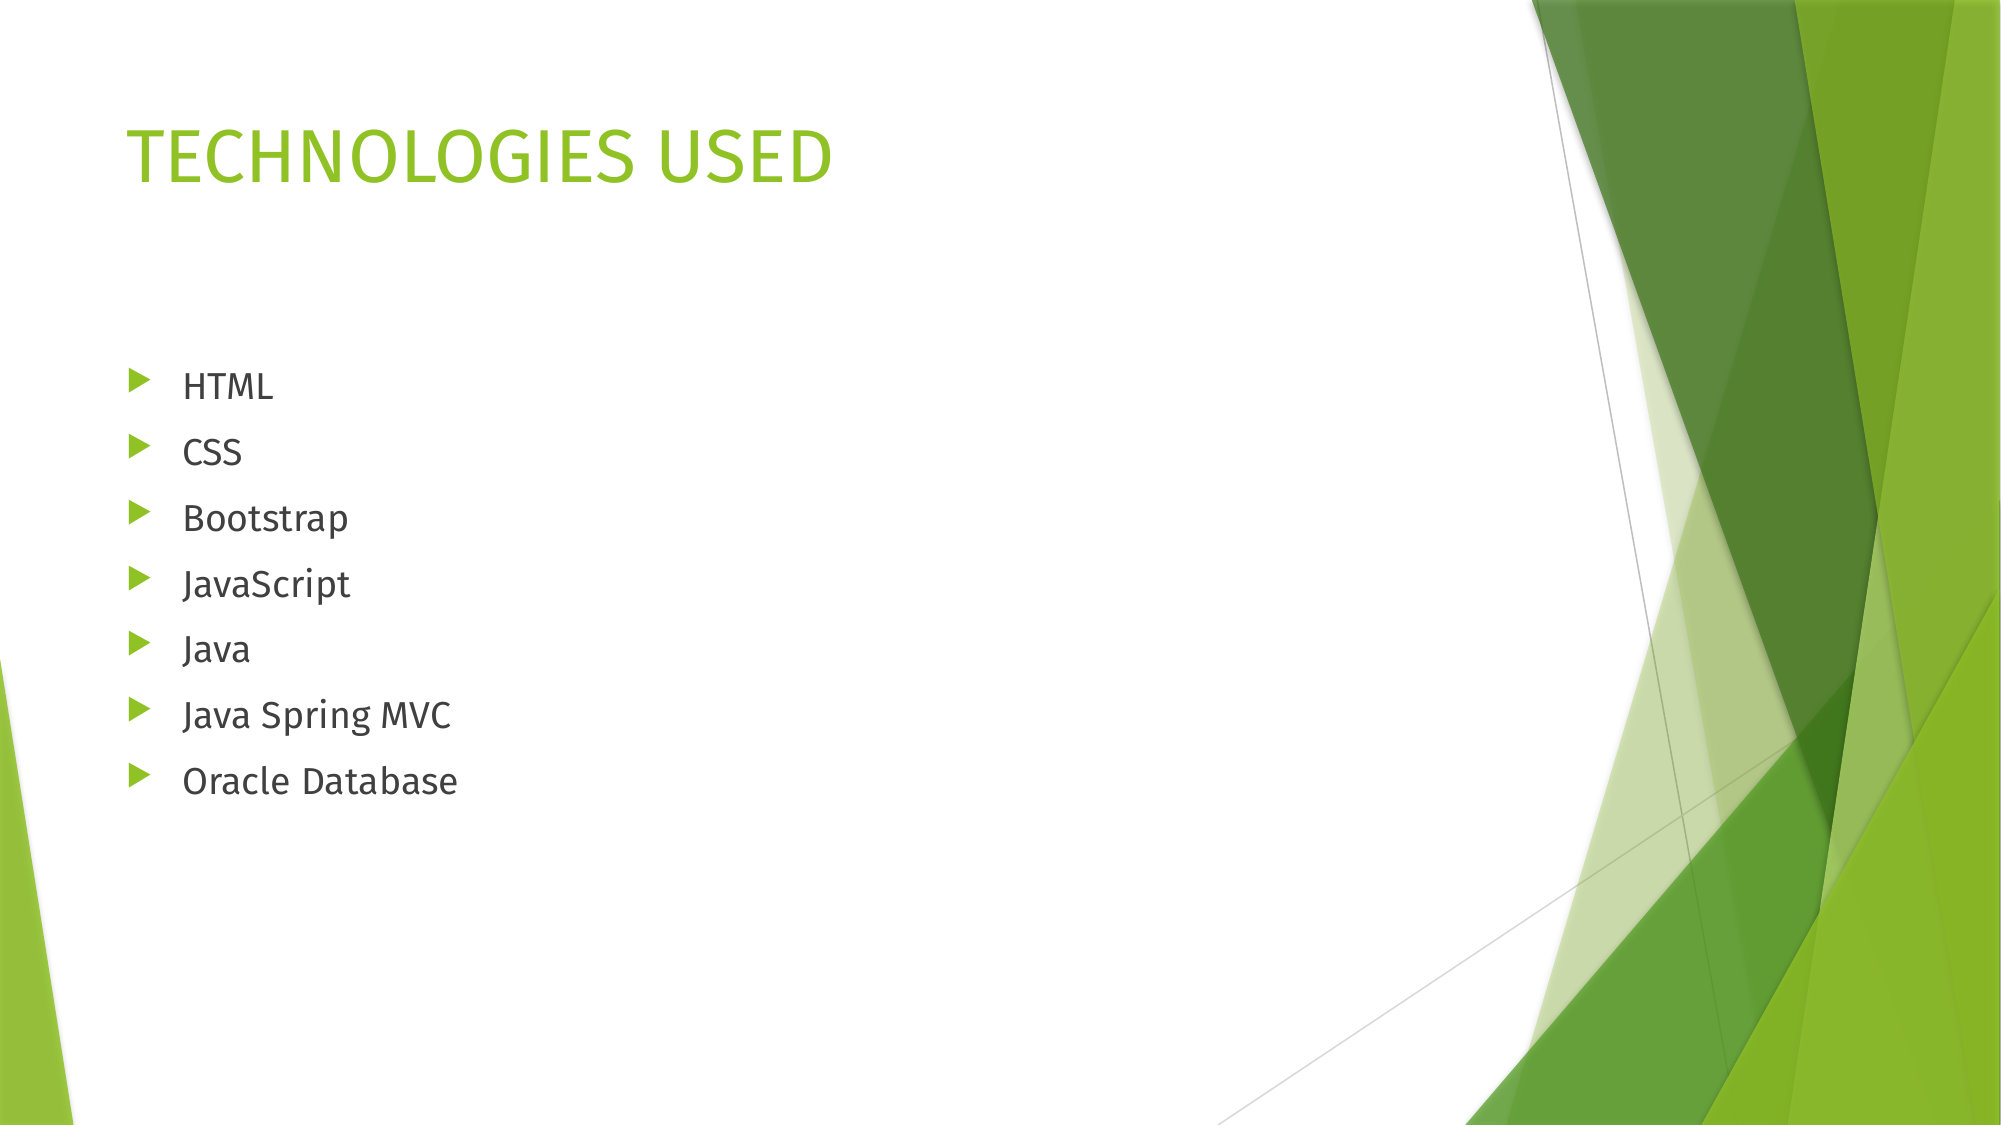

# TECHNOLOGIES USED
HTML
CSS
Bootstrap
JavaScript
Java
Java Spring MVC
Oracle Database